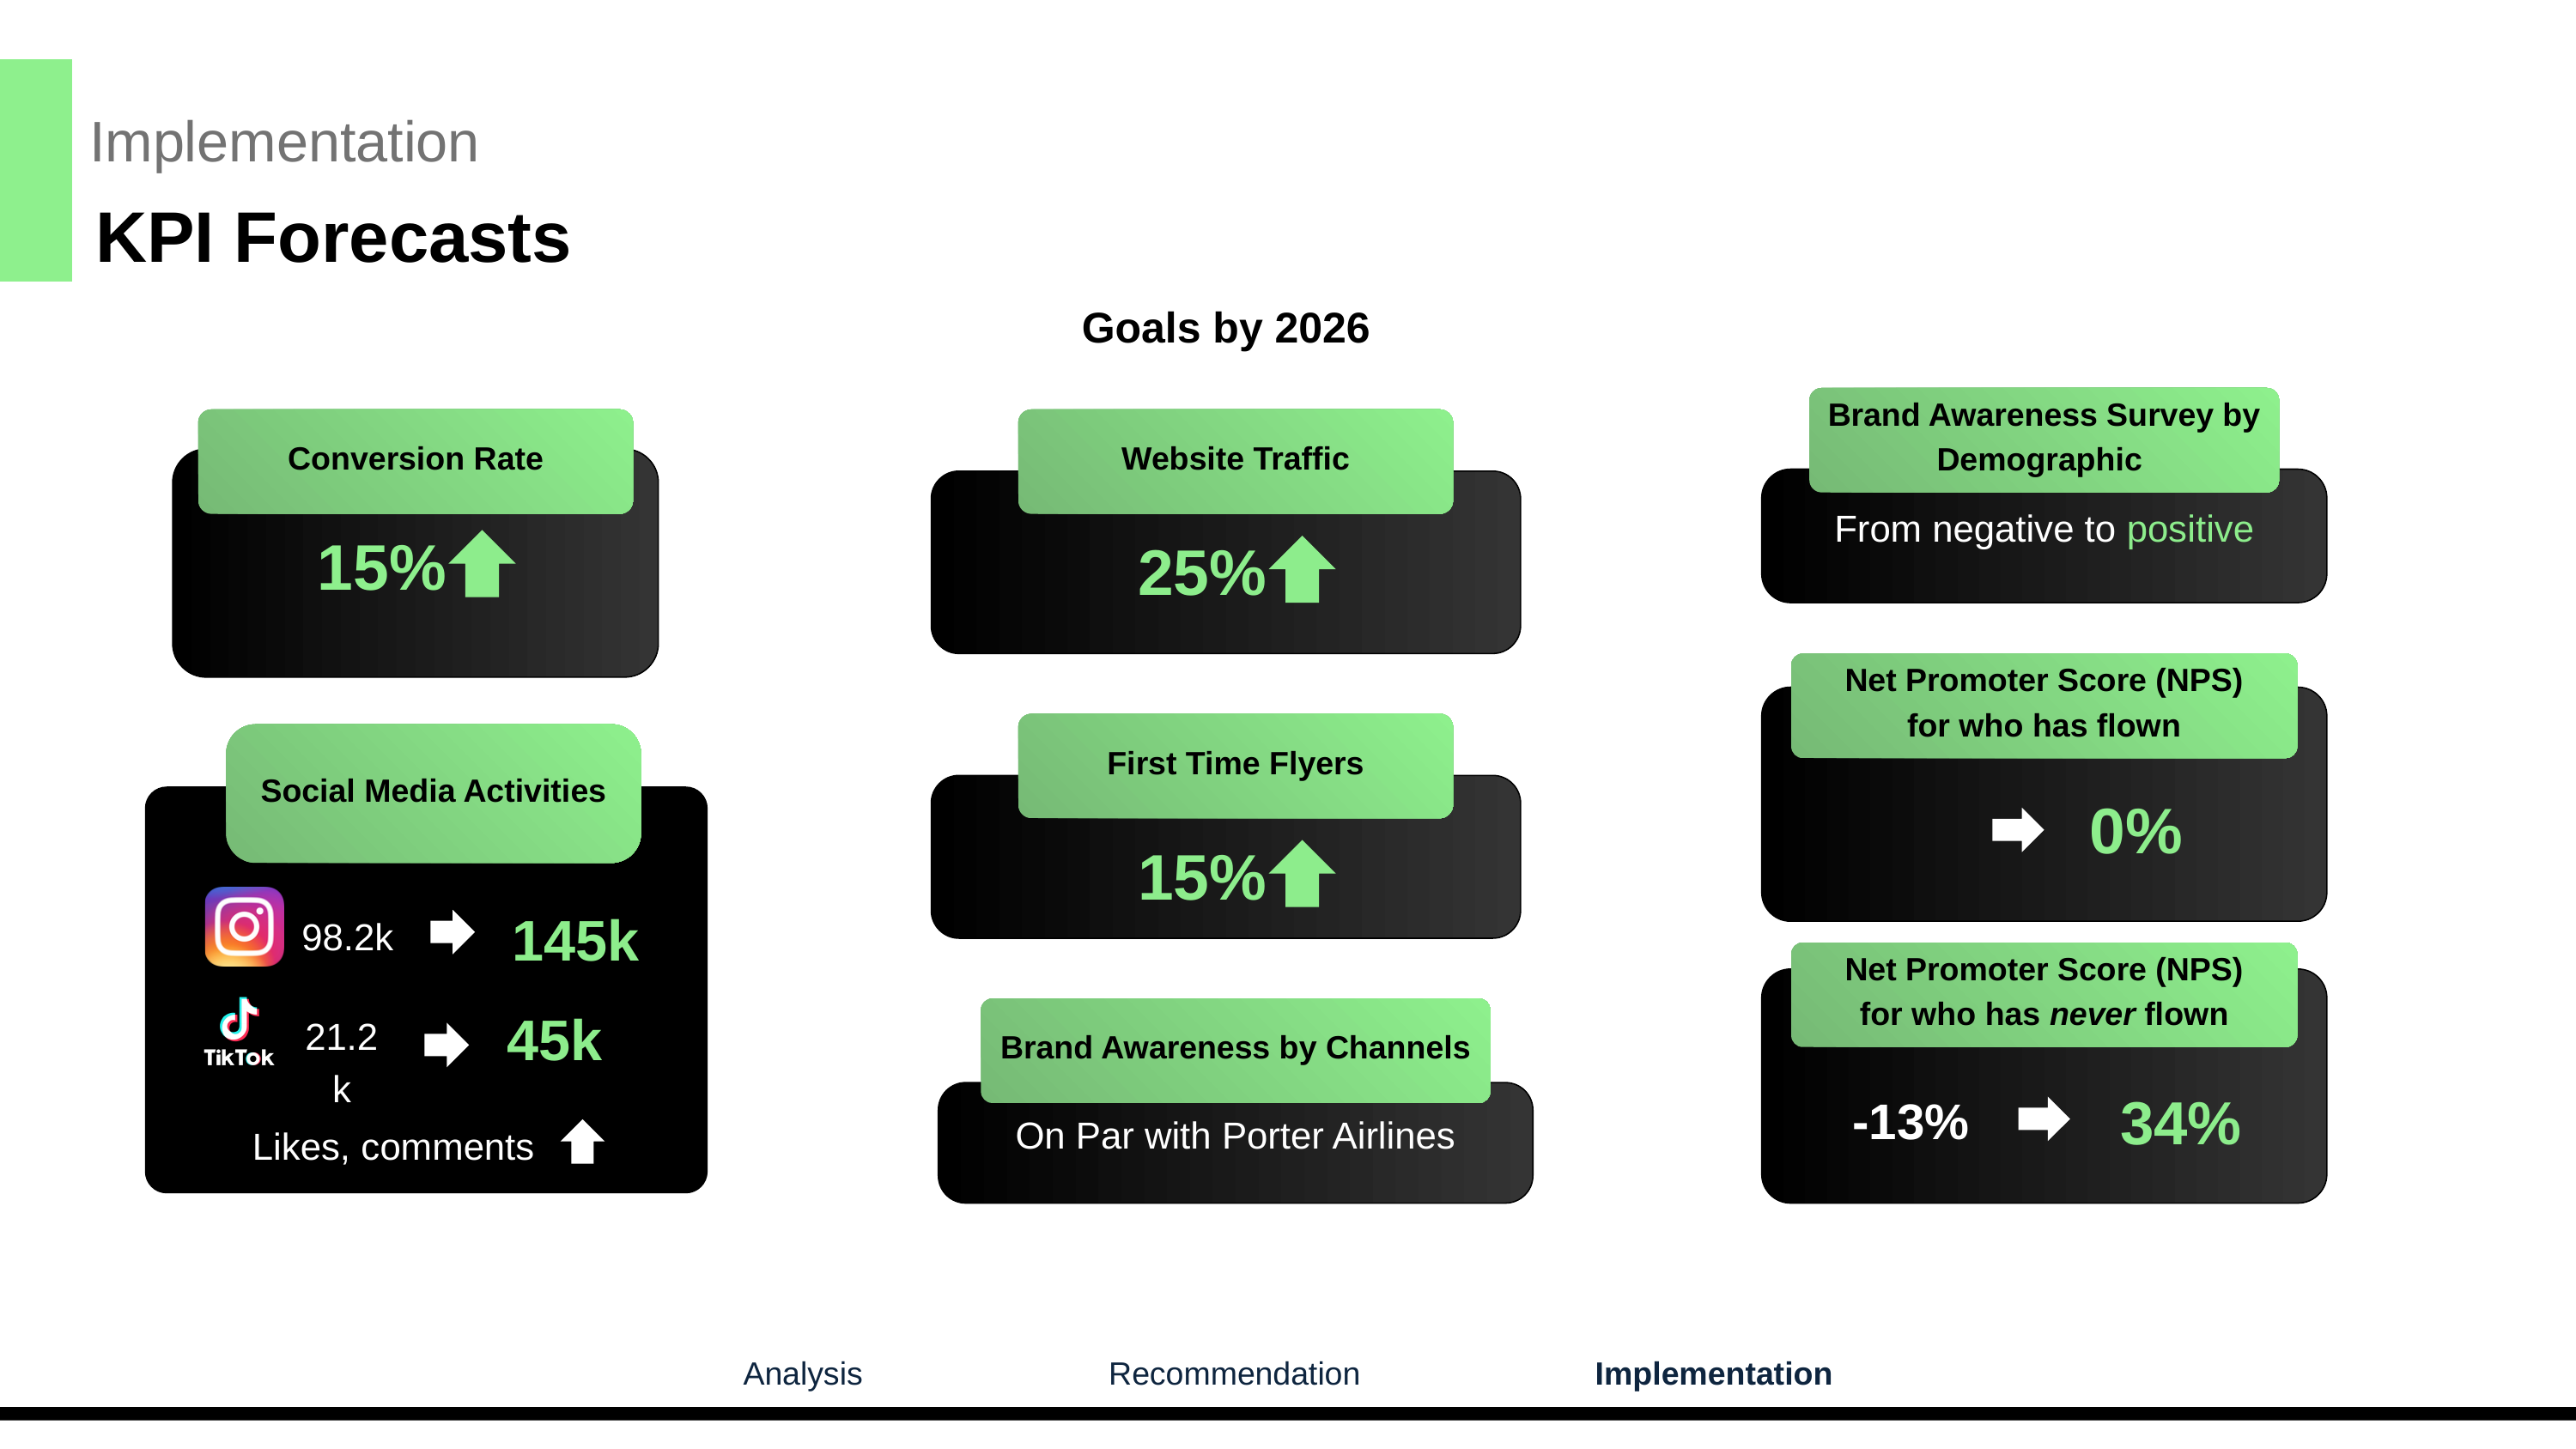

Implementation
KPI Forecasts
Goals by 2026

Brand Awareness Survey by Demographic

From negative to positive

Conversion Rate

15%

Website Traffic

25%

Net Promoter Score (NPS)
for who has flown

0%

First Time Flyers

15%

Social Media Activities

145k
98.2k

45k
21.2k

Likes, comments

Net Promoter Score (NPS)
for who has never flown

34%
-13%

Brand Awareness by Channels

On Par with Porter Airlines
Analysis
Recommendation
Implementation